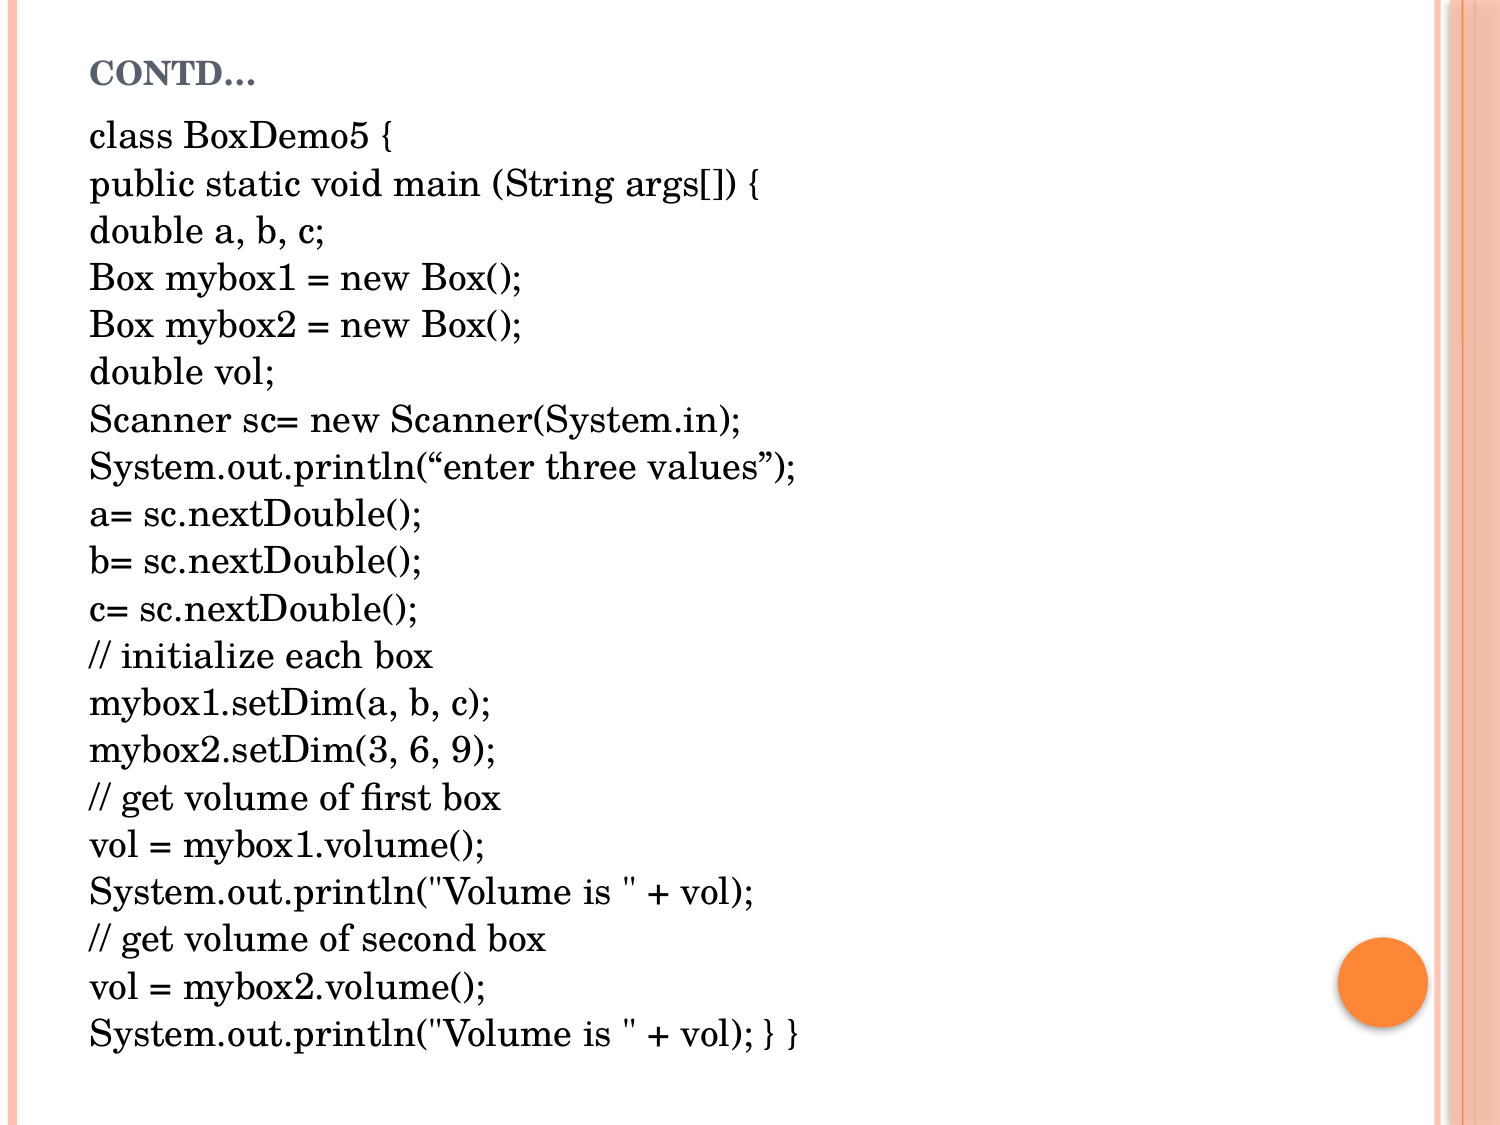

# Contd…
class BoxDemo5 {
public static void main (String args[]) {
double a, b, c;
Box mybox1 = new Box();
Box mybox2 = new Box();
double vol;
Scanner sc= new Scanner(System.in);
System.out.println(“enter three values”);
a= sc.nextDouble();
b= sc.nextDouble();
c= sc.nextDouble();
// initialize each box
mybox1.setDim(a, b, c);
mybox2.setDim(3, 6, 9);
// get volume of first box
vol = mybox1.volume();
System.out.println("Volume is " + vol);
// get volume of second box
vol = mybox2.volume();
System.out.println("Volume is " + vol); } }